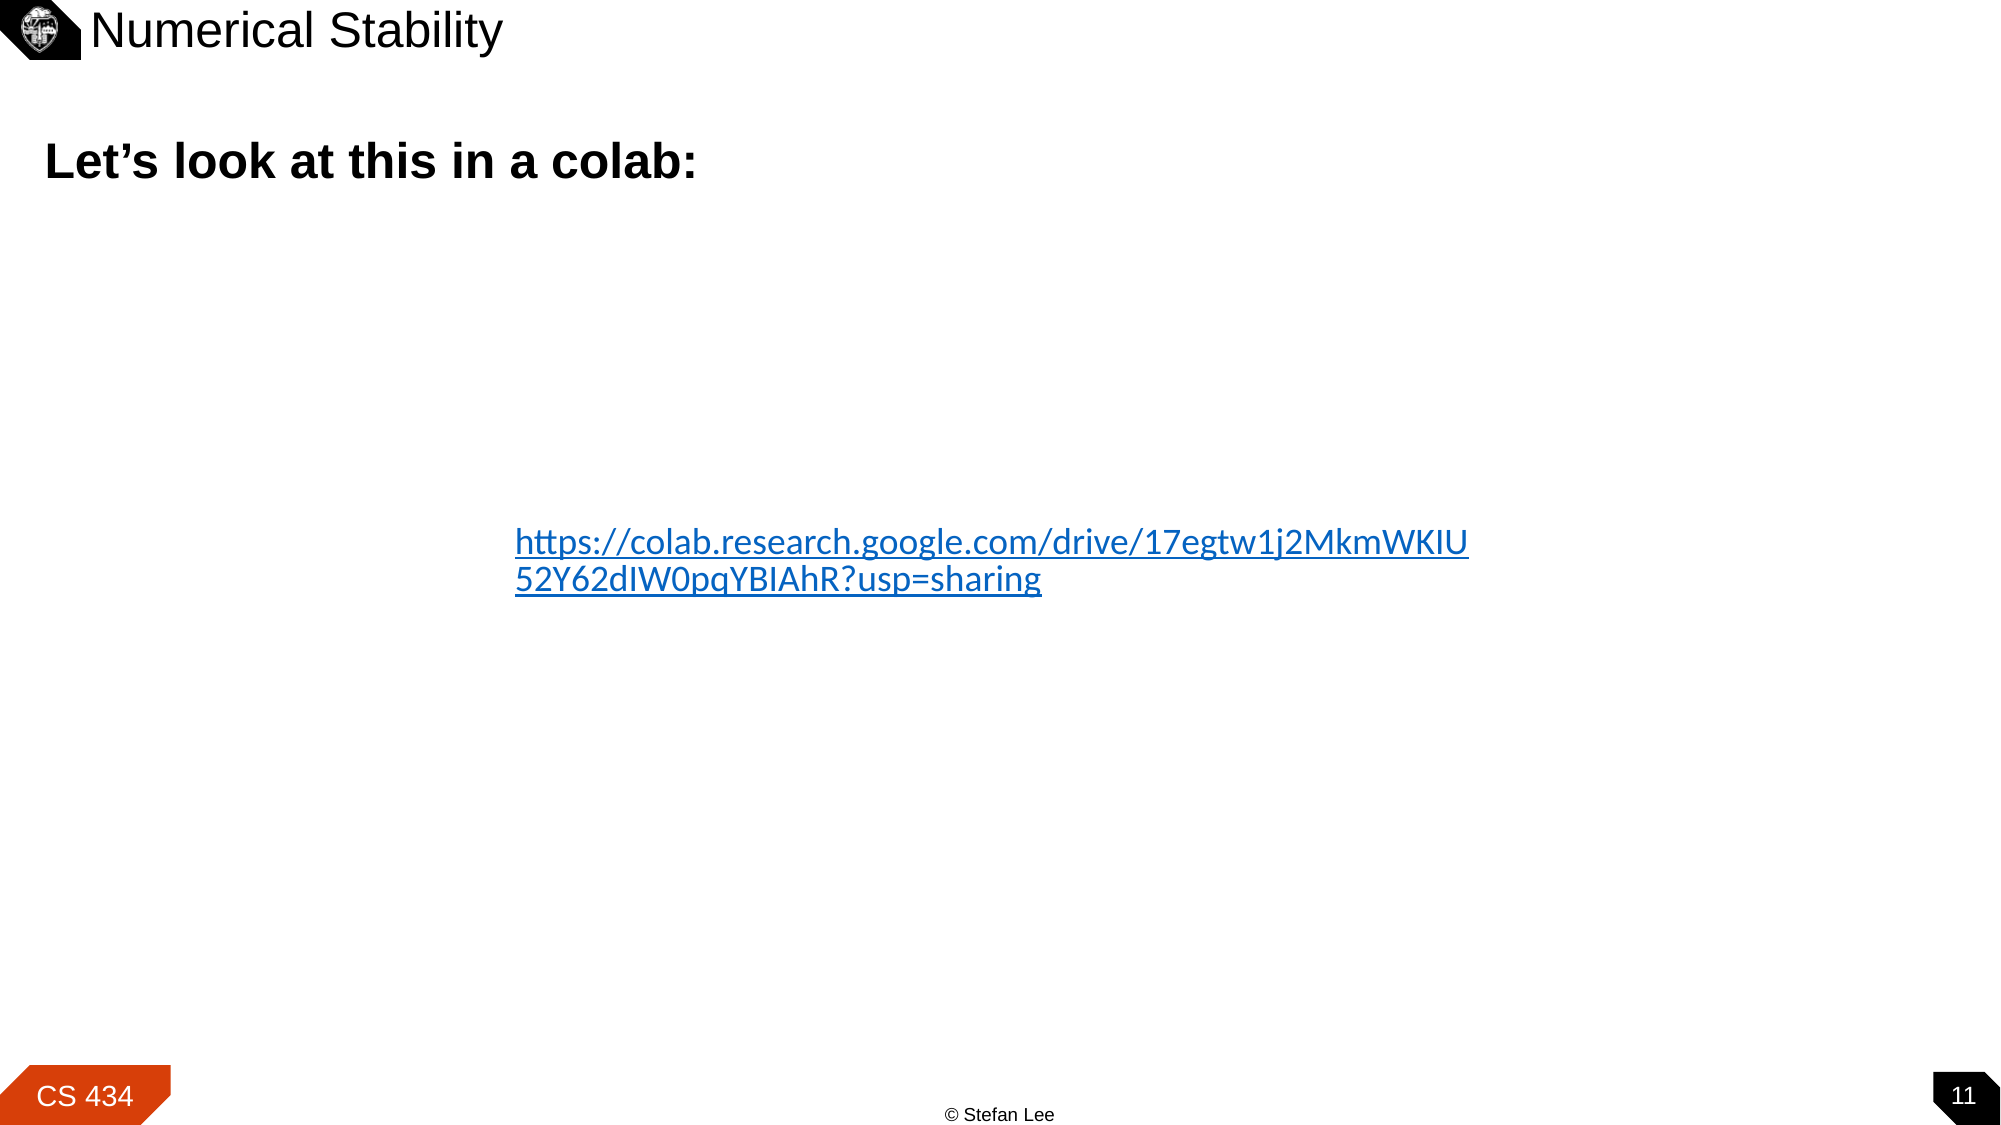

# Numerical Stability
Let’s look at this in a colab:
https://colab.research.google.com/drive/17egtw1j2MkmWKIU52Y62dIW0pqYBIAhR?usp=sharing

11